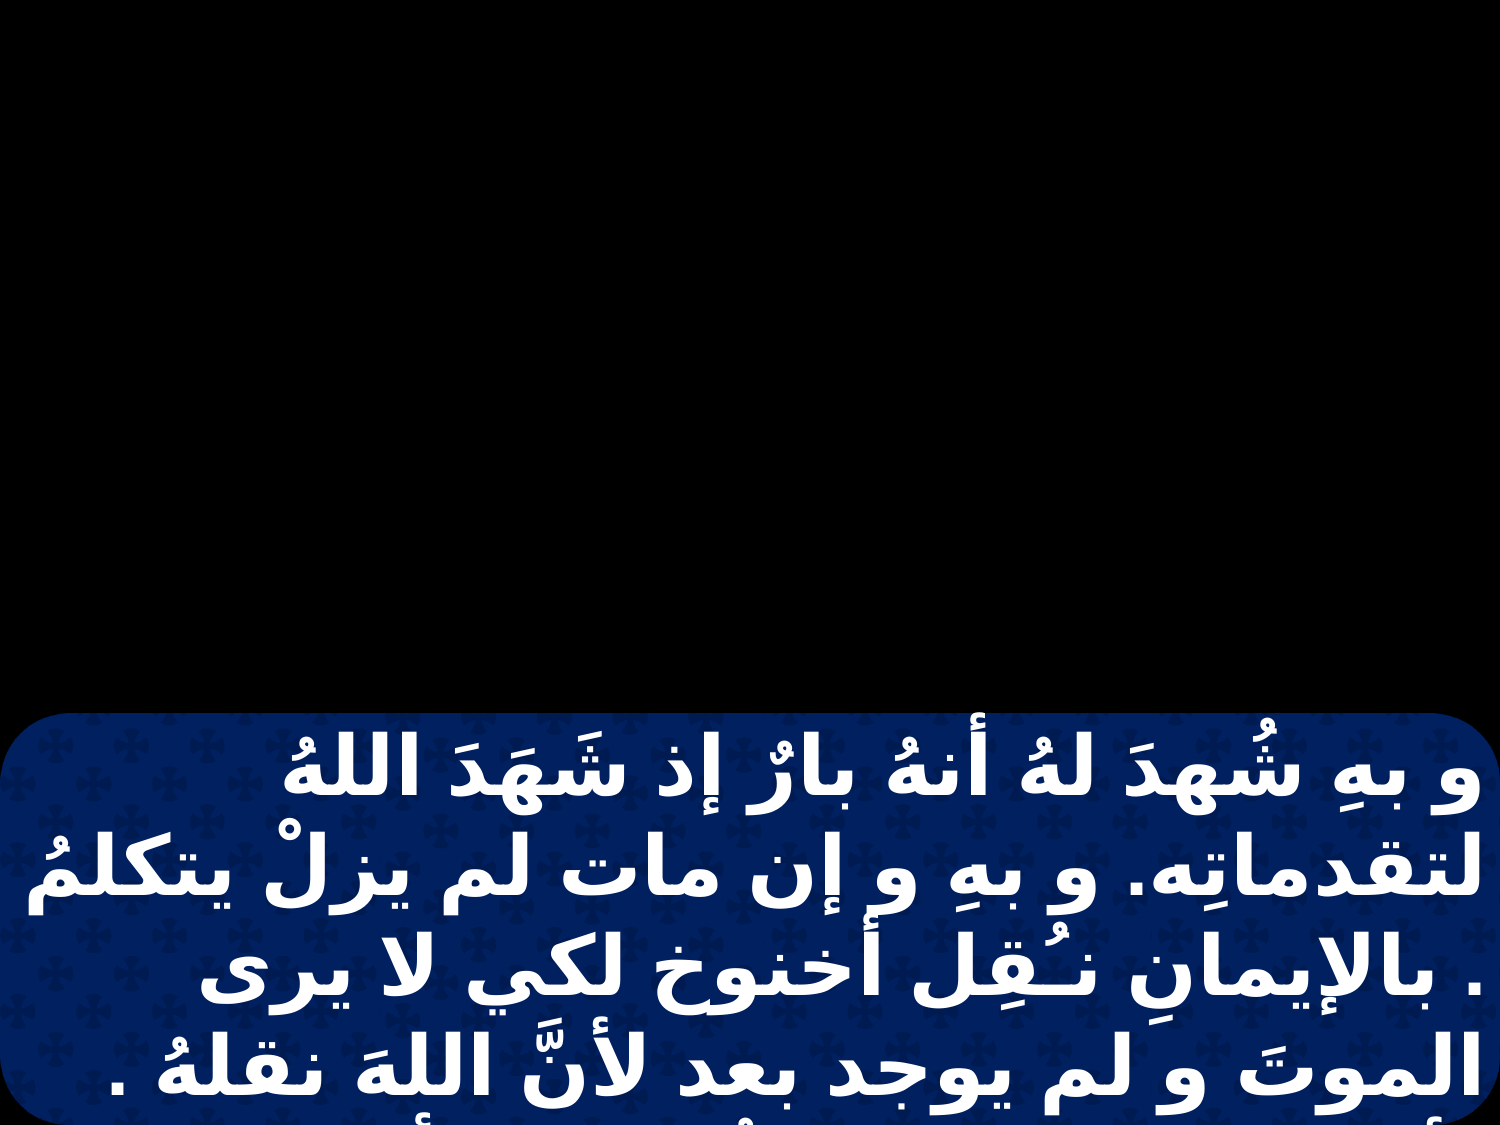

و بهِ شُهدَ لهُ أنهُ بارٌ إذ شَهَدَ اللهُ لتقدماتِه. و بهِ و إن مات لم يزلْ يتكلمُ . بالإيمانِ نـُقِل أخنوخ لكي لا يرى الموتَ و لم يوجد بعد لأنَّ اللهَ نقلهُ . لأنهُ مِن قبلِ نقلهِ شُهدَ لهُ بأنهُ قد أرضى اللهَ .